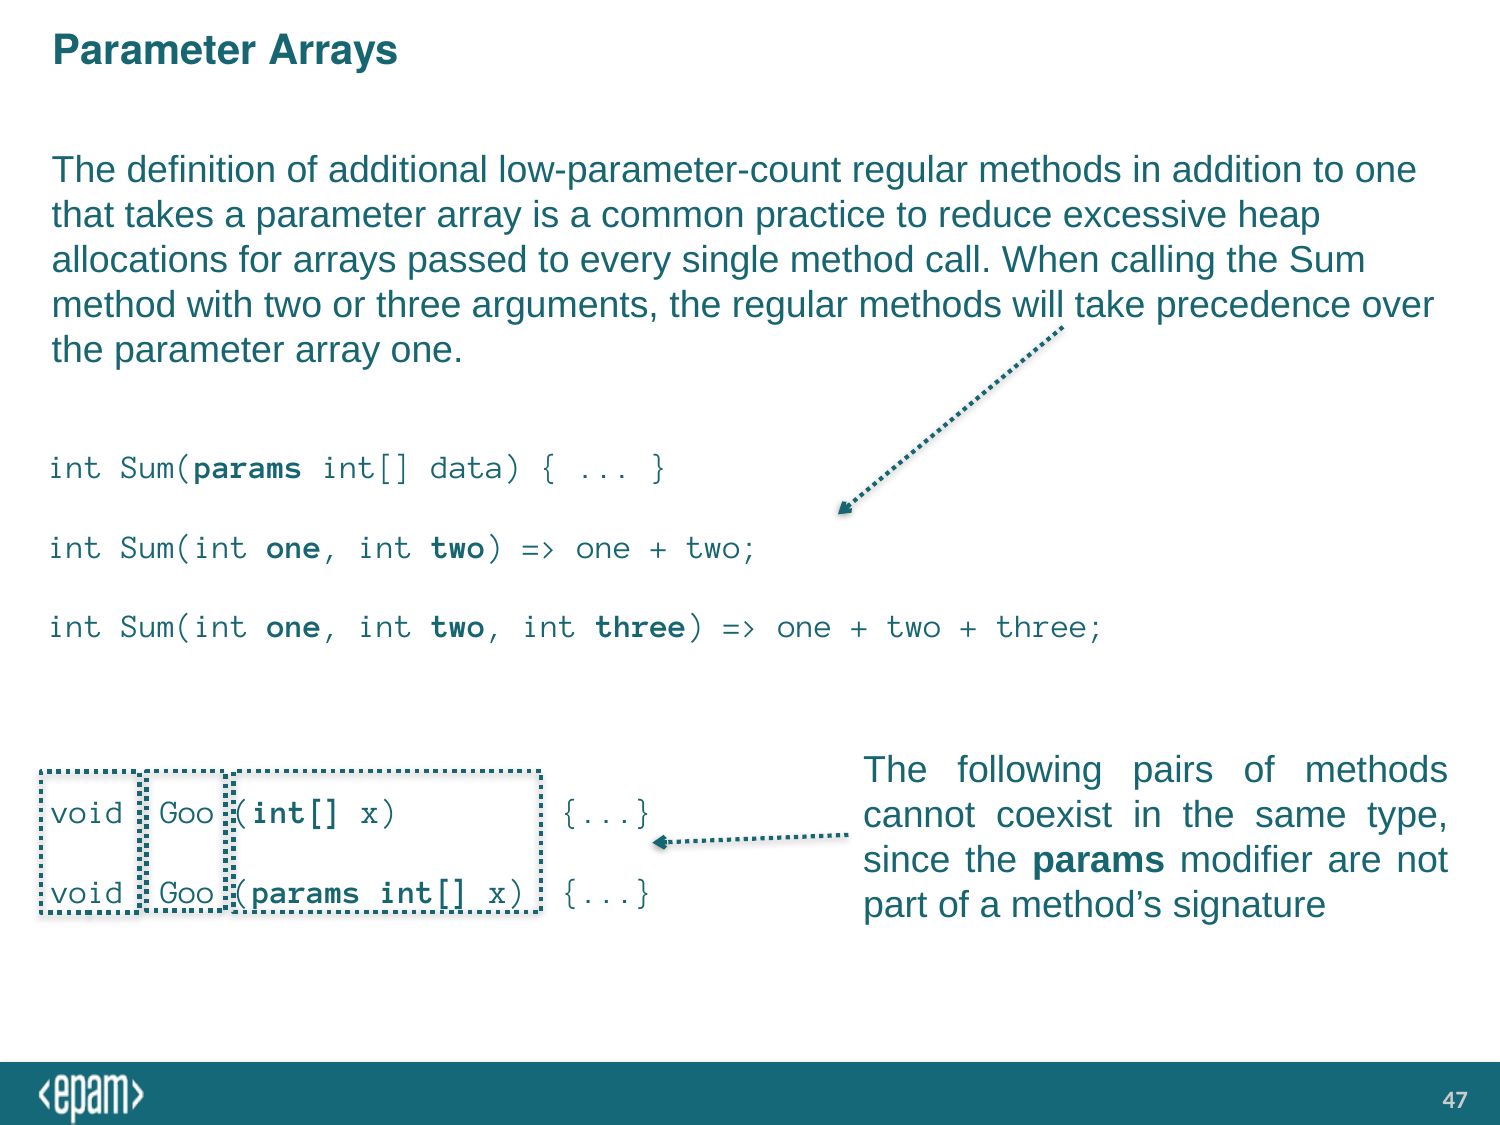

# Parameter Arrays
The definition of additional low-parameter-count regular methods in addition to one that takes a parameter array is a common practice to reduce excessive heap allocations for arrays passed to every single method call. When calling the Sum method with two or three arguments, the regular methods will take precedence over the parameter array one.
int Sum(params int[] data) { ... }
int Sum(int one, int two) => one + two;
int Sum(int one, int two, int three) => one + two + three;
The following pairs of methods cannot coexist in the same type, since the params modifier are not part of a method’s signature
void  Goo (int[] x)         {...}
void  Goo (params int[] x)  {...}